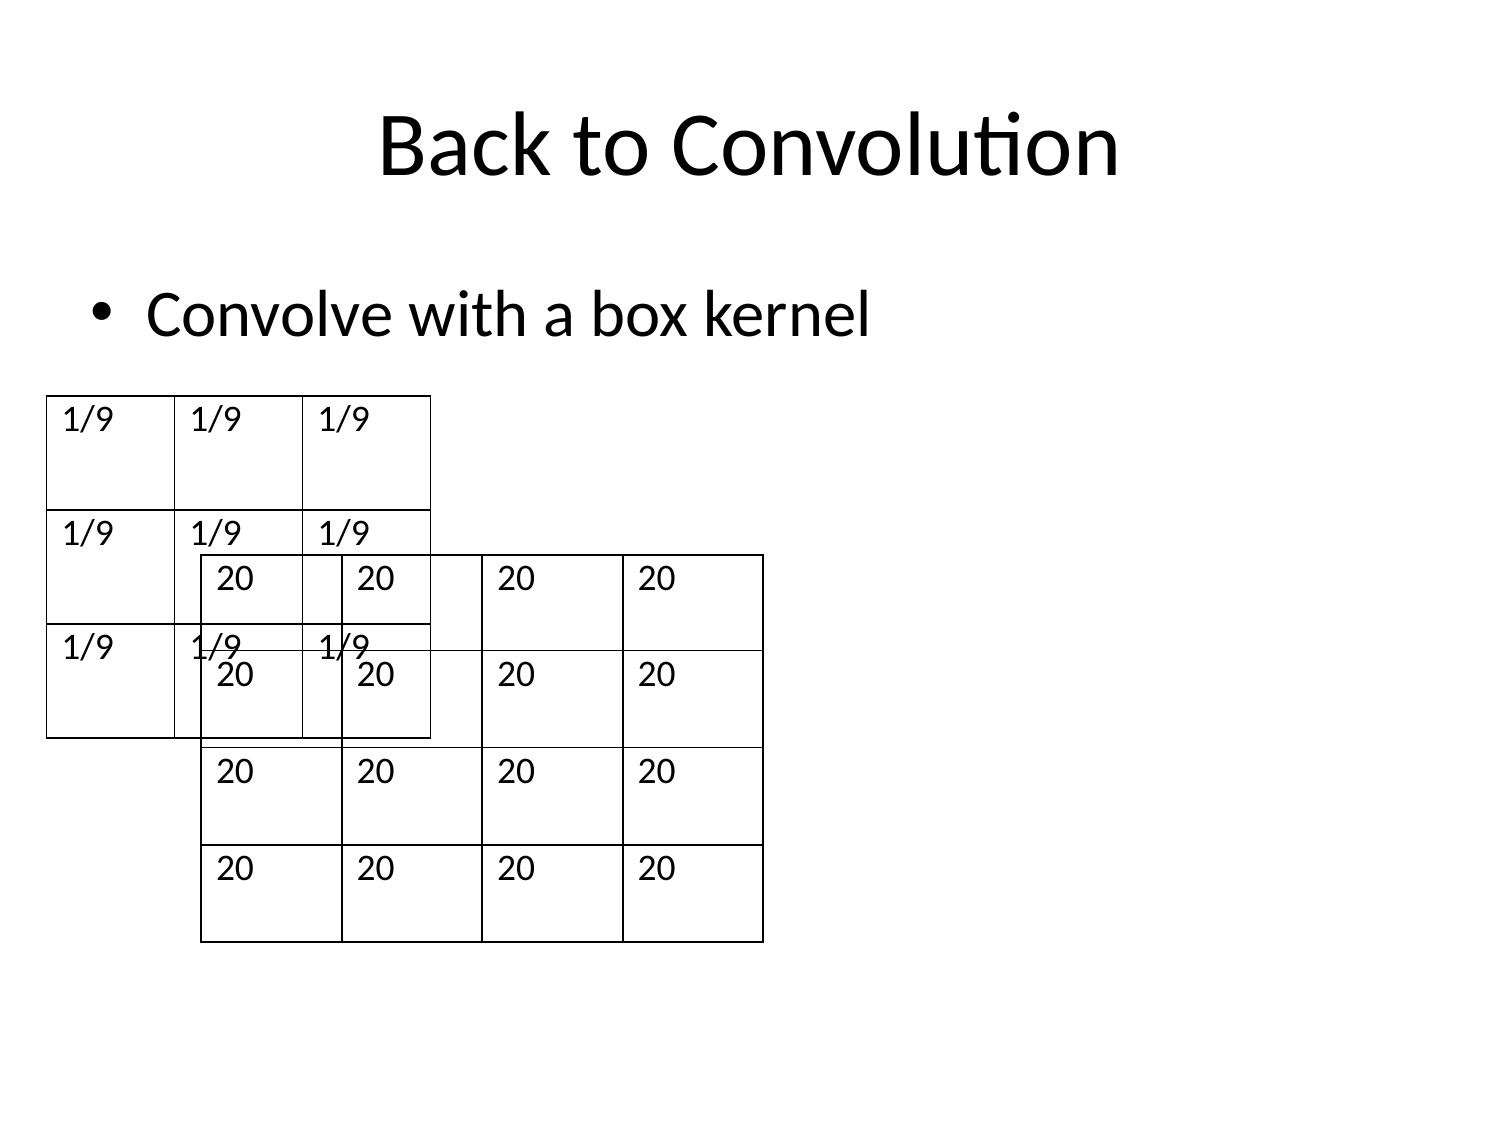

# Back to Convolution
Convolve with a box kernel

| 1/9 | 1/9 | 1/9 |
| --- | --- | --- |
| 1/9 | 1/9 | 1/9 |
| 1/9 | 1/9 | 1/9 |
| 20 | 20 | 20 | 20 |
| --- | --- | --- | --- |
| 20 | 20 | 20 | 20 |
| 20 | 20 | 20 | 20 |
| 20 | 20 | 20 | 20 |